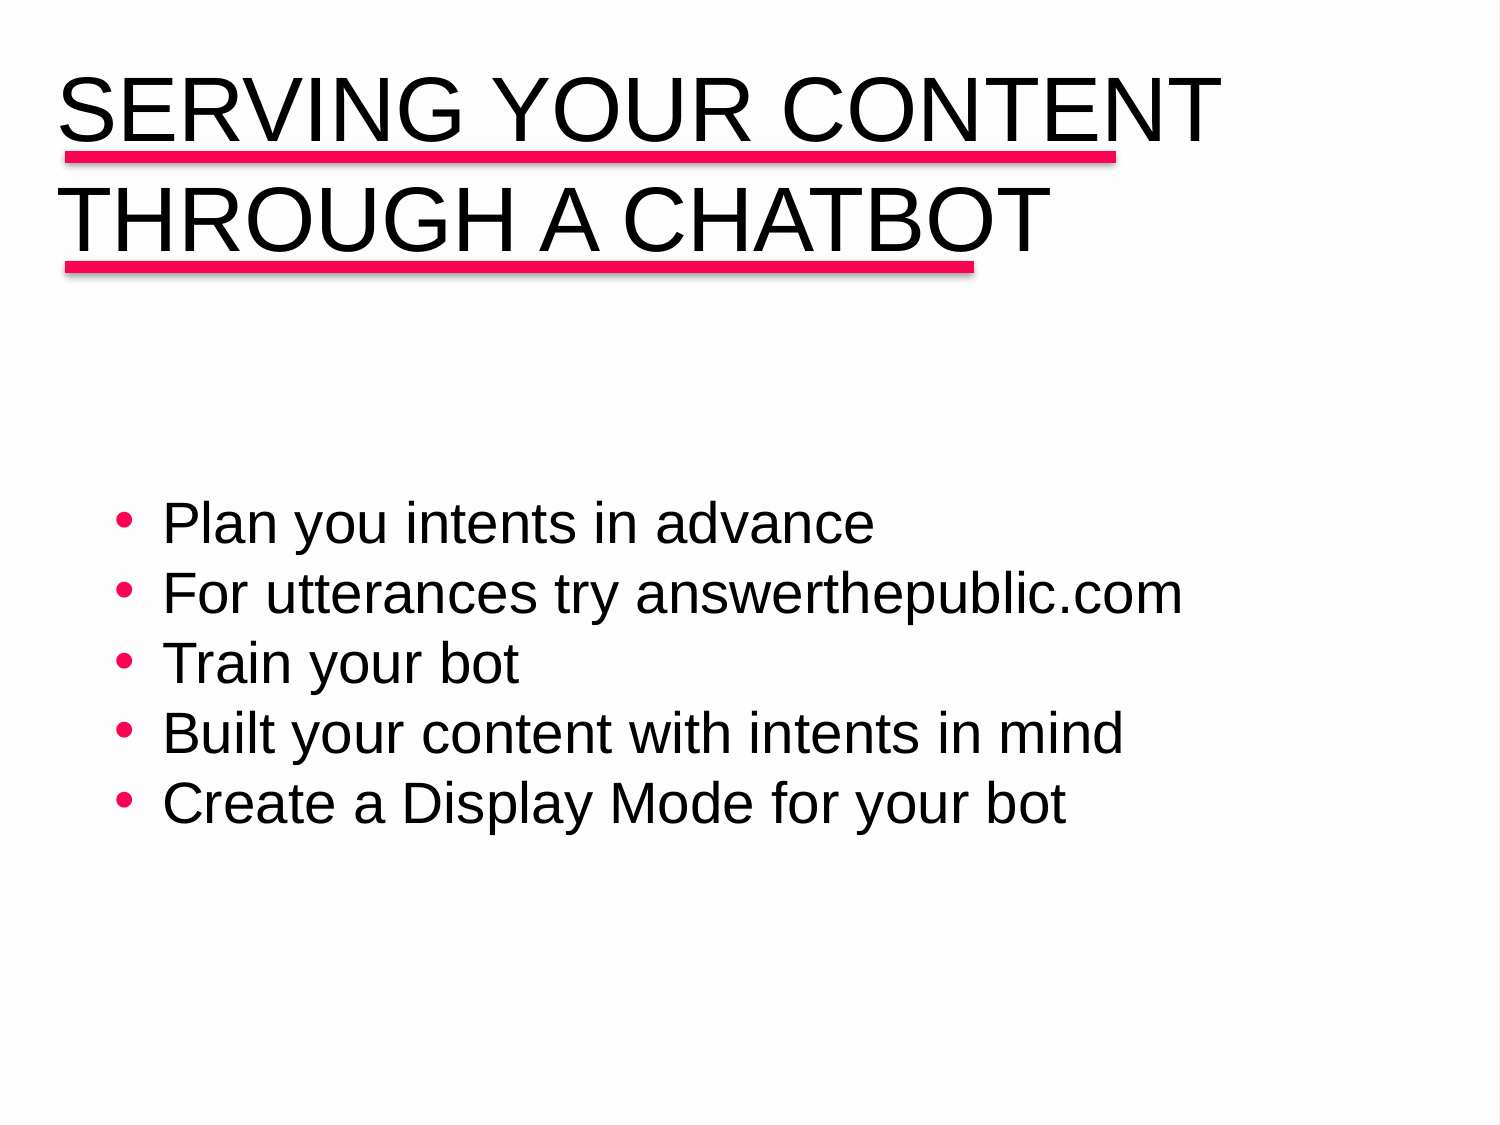

SERVING YOUR CONTENT
THROUGH A CHATBOT
Plan you intents in advance
For utterances try answerthepublic.com
Train your bot
Built your content with intents in mind
Create a Display Mode for your bot